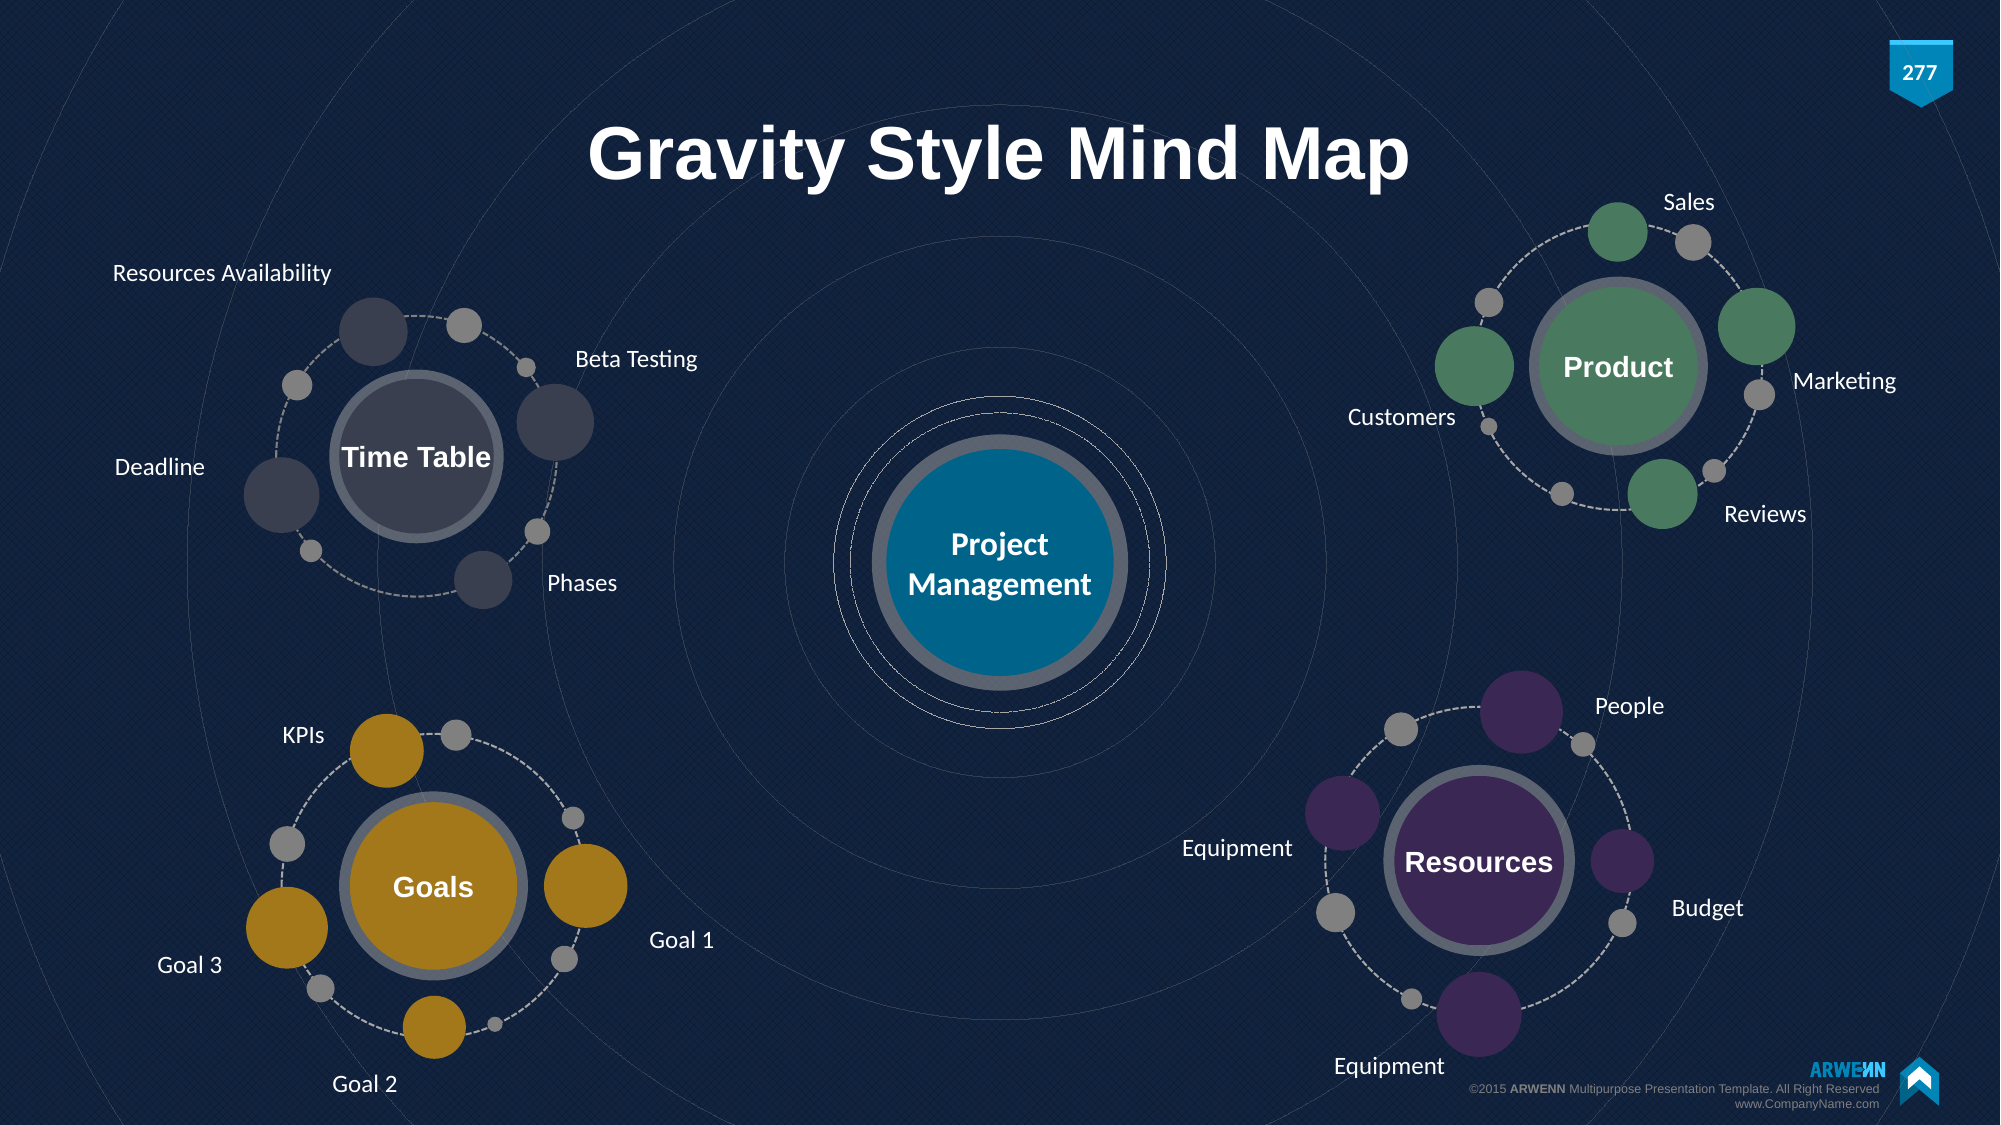

# Gravity Style Mind Map
Sales

Resources Availability

Product

Beta Testing

Marketing

Time Table

Customers

Project
Management
Deadline

Reviews

Phases

People

KPIs

Resources

Goals

Equipment

Budget

Goal 1
Goal 3

Equipment
Goal 2